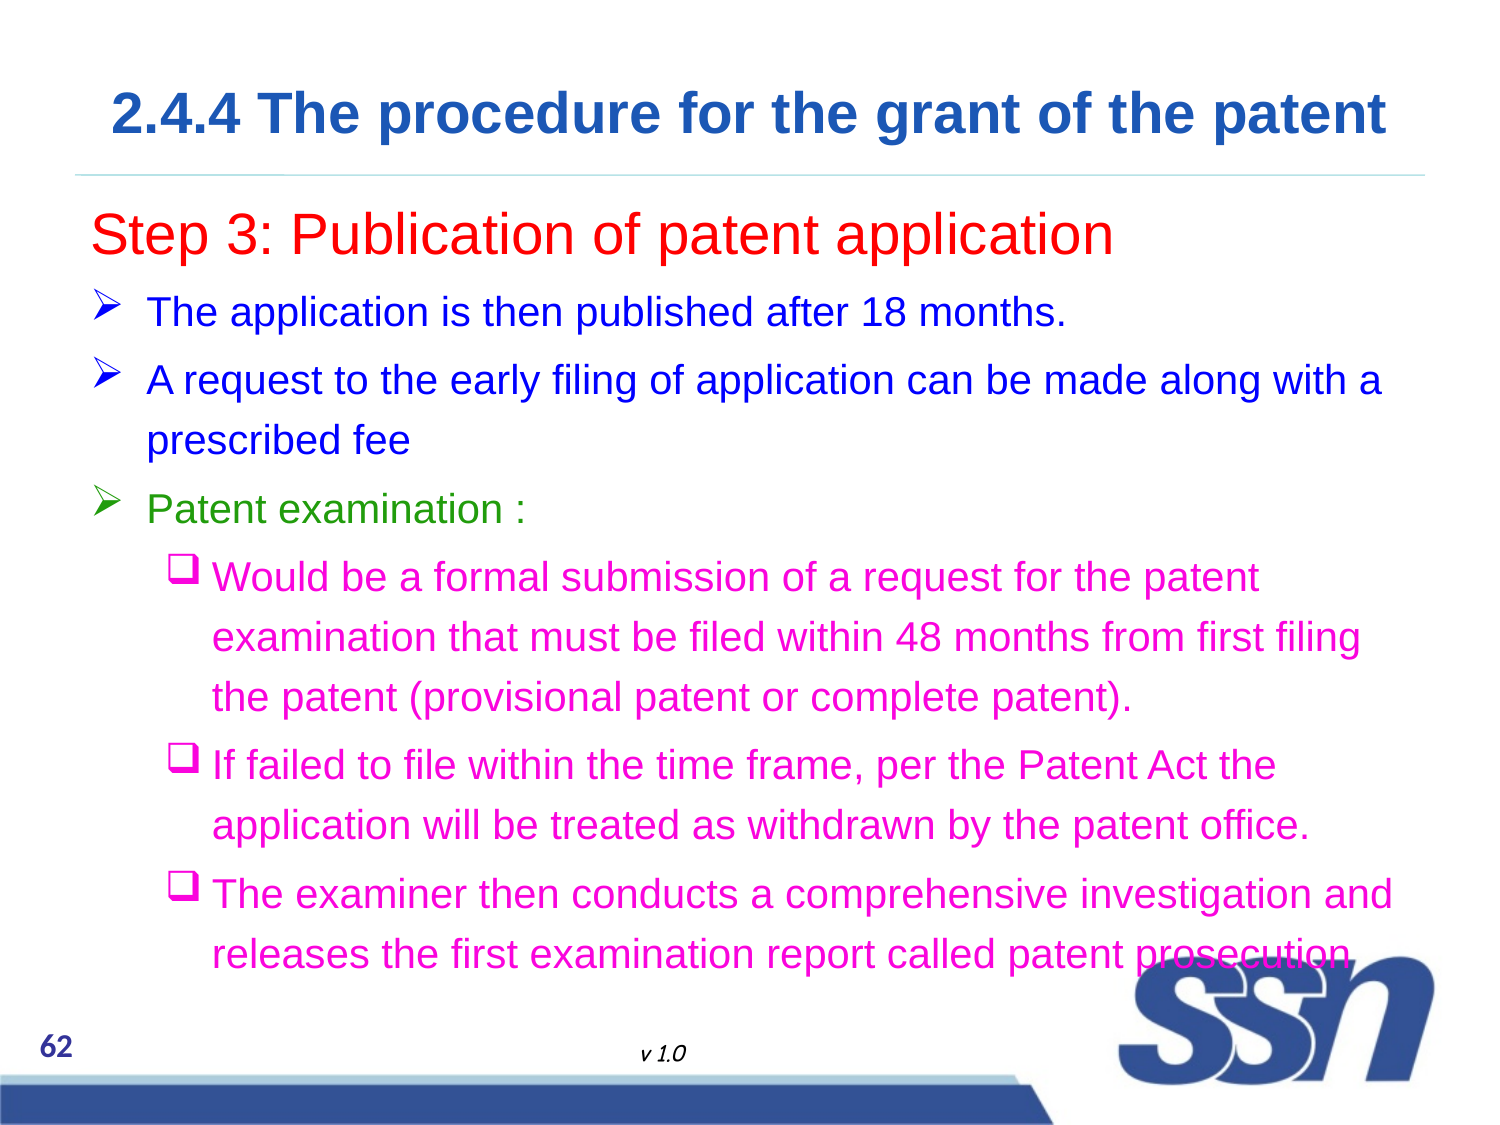

# 2.4.4 The procedure for the grant of the patent
Step 3: Publication of patent application
The application is then published after 18 months.
A request to the early filing of application can be made along with a prescribed fee
Patent examination :
Would be a formal submission of a request for the patent examination that must be filed within 48 months from first filing the patent (provisional patent or complete patent).
If failed to file within the time frame, per the Patent Act the application will be treated as withdrawn by the patent office.
The examiner then conducts a comprehensive investigation and releases the first examination report called patent prosecution